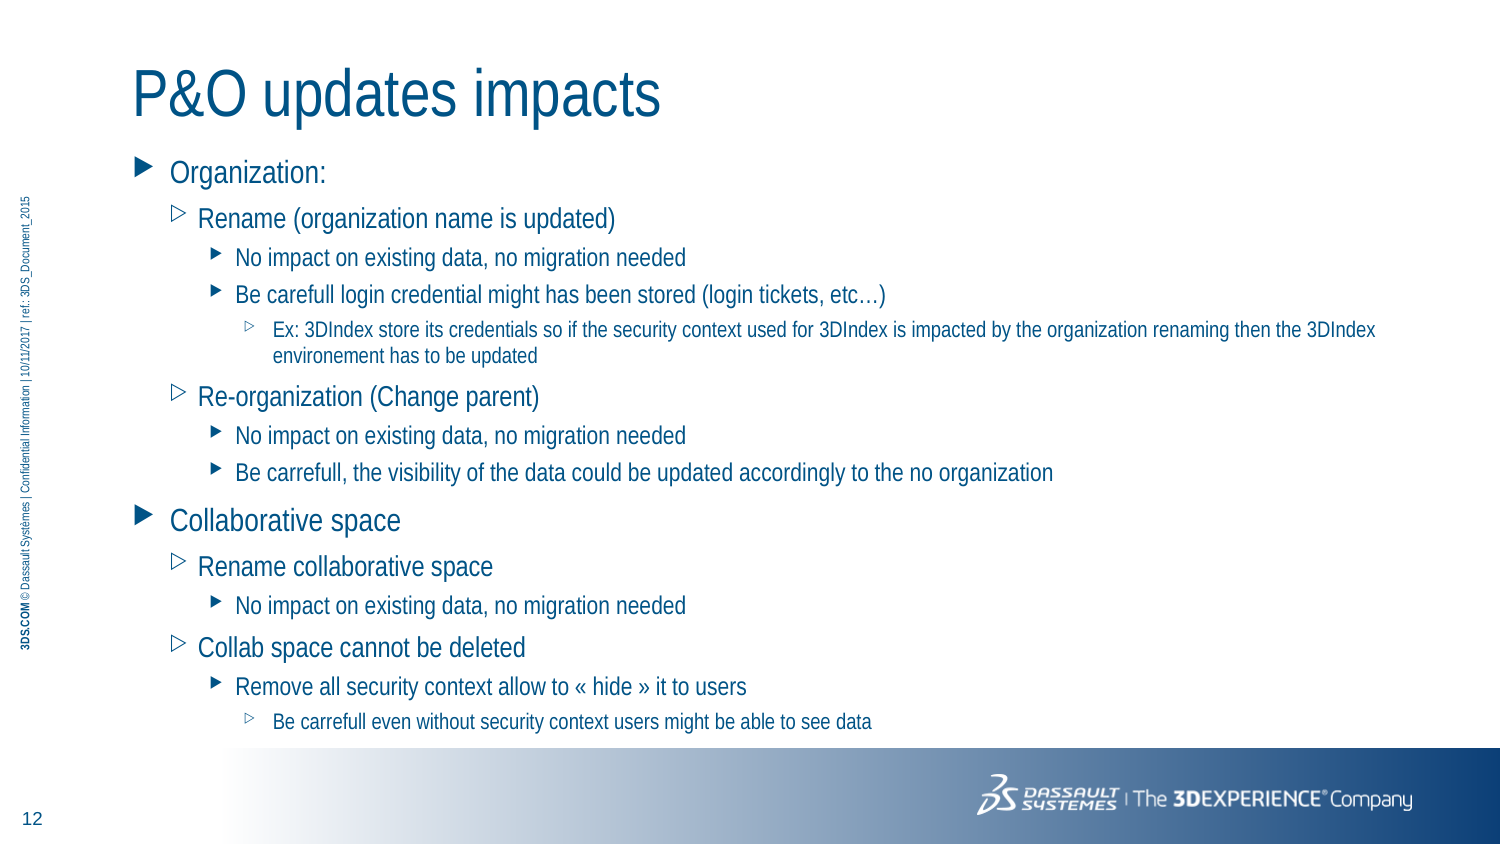

P&O updates impacts
Organization:
Rename (organization name is updated)
No impact on existing data, no migration needed
Be carefull login credential might has been stored (login tickets, etc…)
Ex: 3DIndex store its credentials so if the security context used for 3DIndex is impacted by the organization renaming then the 3DIndex environement has to be updated
Re-organization (Change parent)
No impact on existing data, no migration needed
Be carrefull, the visibility of the data could be updated accordingly to the no organization
Collaborative space
Rename collaborative space
No impact on existing data, no migration needed
Collab space cannot be deleted
Remove all security context allow to « hide » it to users
Be carrefull even without security context users might be able to see data